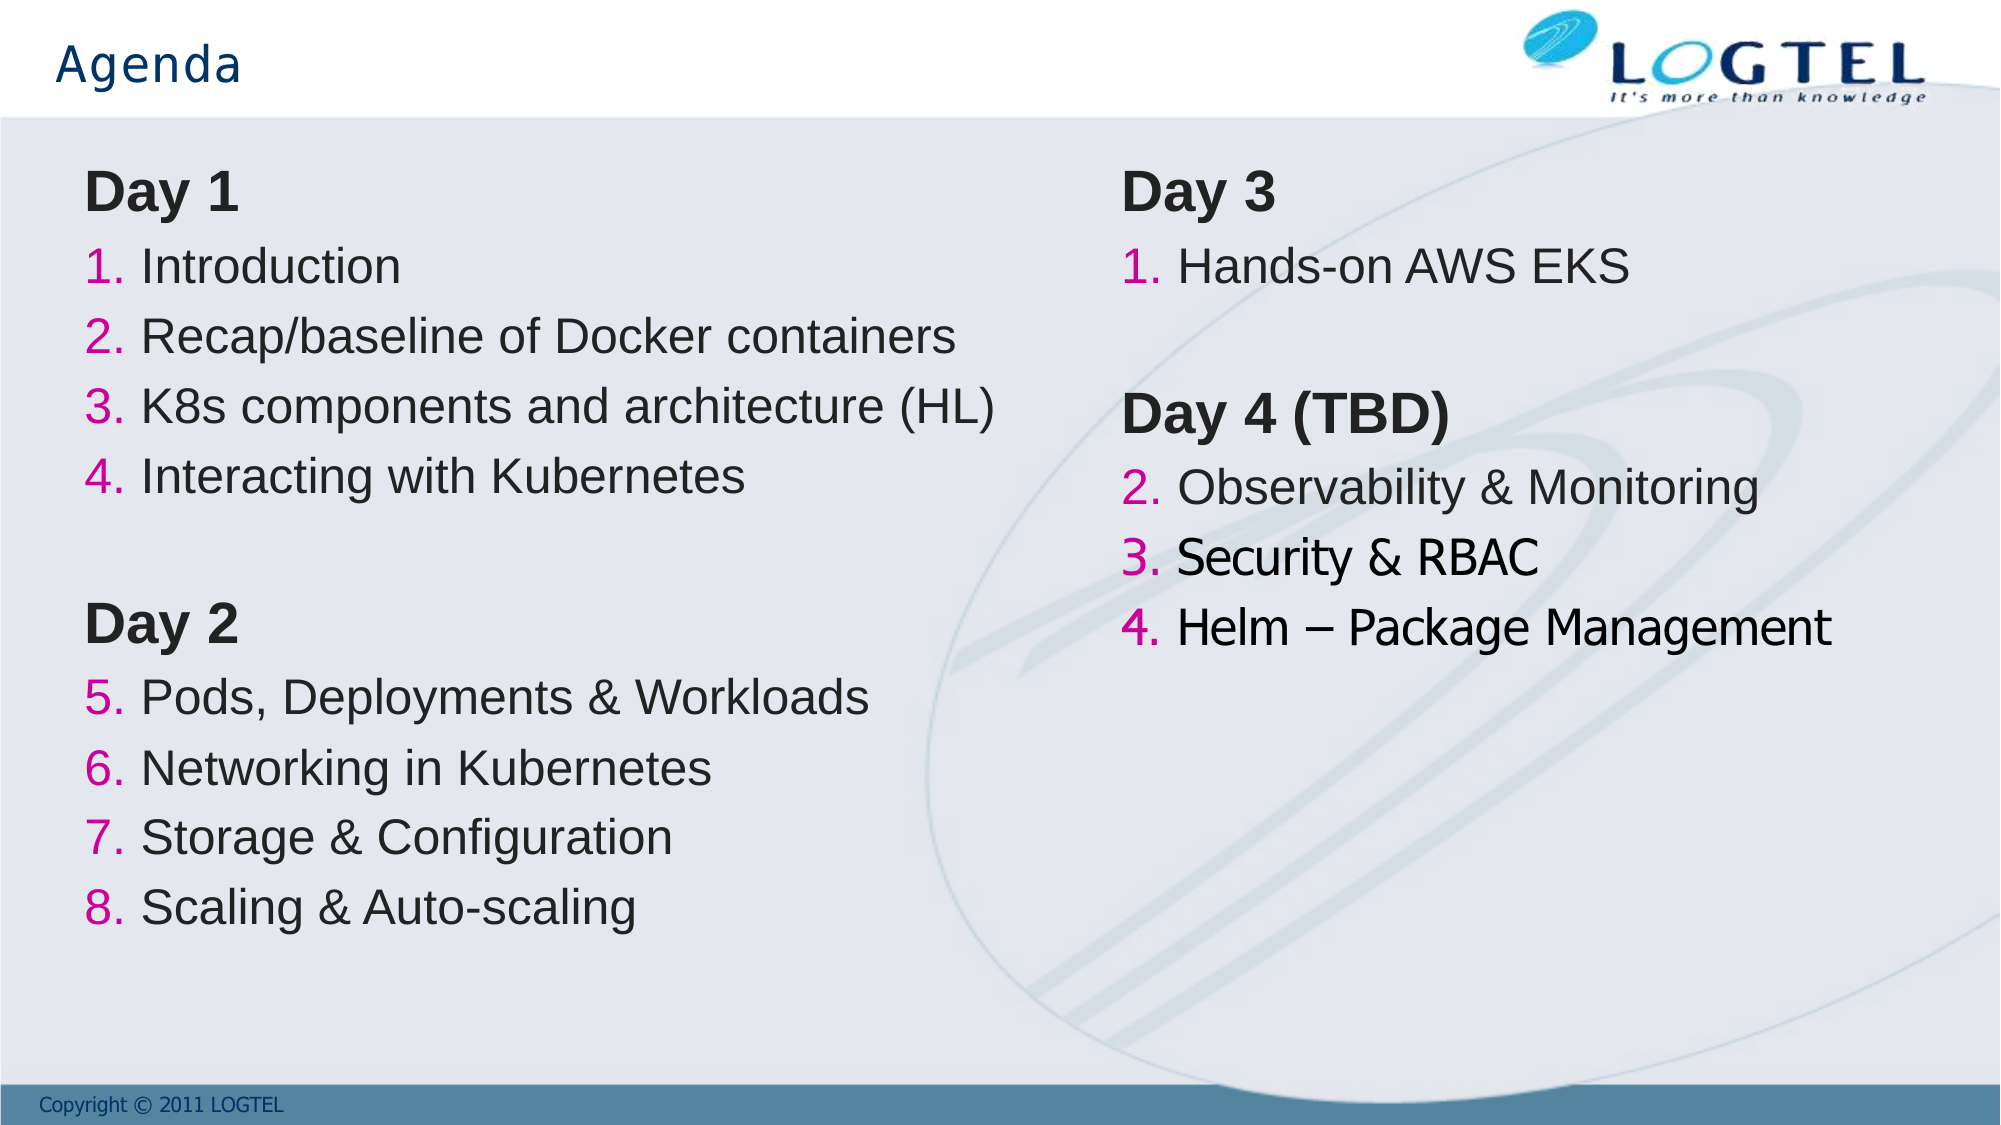

# Agenda
Day 1
Introduction
Recap/baseline of Docker containers
K8s components and architecture (HL)
Interacting with Kubernetes

Day 2
Pods, Deployments & Workloads
Networking in Kubernetes
Storage & Configuration
Scaling & Auto-scaling
Day 3
Hands-on AWS EKS

Day 4 (TBD)
Observability & Monitoring
Security & RBAC
Helm – Package Management